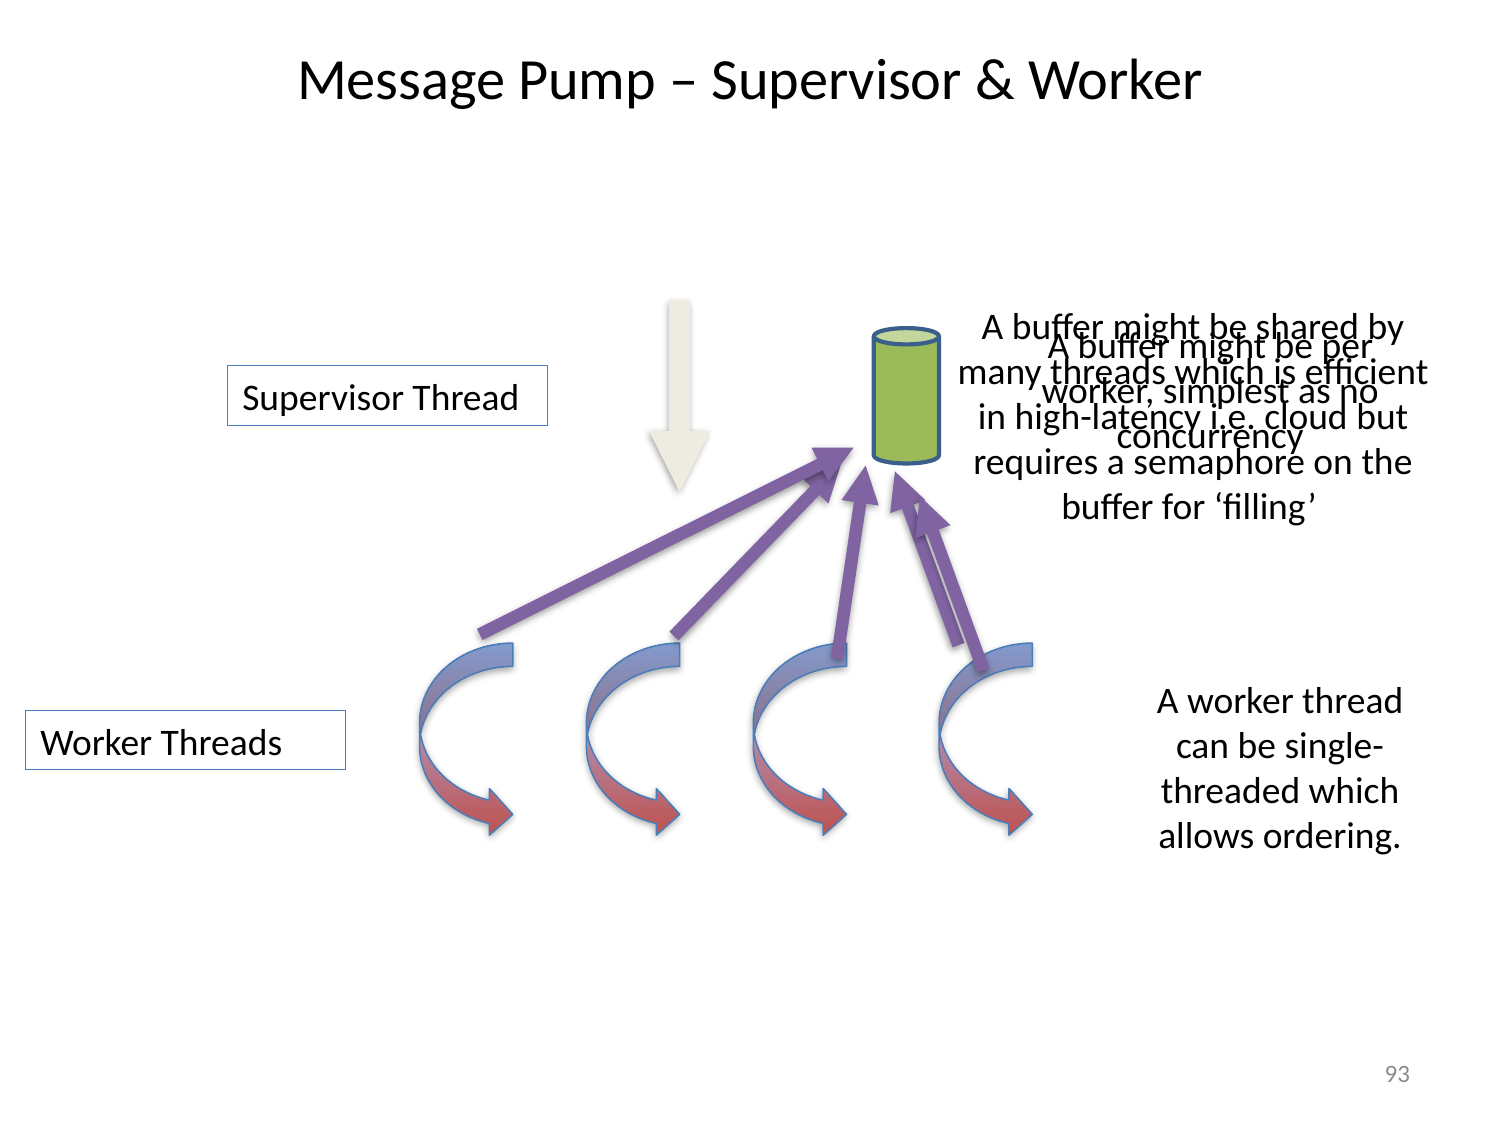

Message Pump – Supervisor & Worker
A buffer might be shared by many threads which is efficient in high-latency i.e. cloud but requires a semaphore on the buffer for ‘filling’
A buffer might be per worker, simplest as no concurrency

Supervisor Thread

A worker thread can be single-threaded which allows ordering.
Worker Threads
93